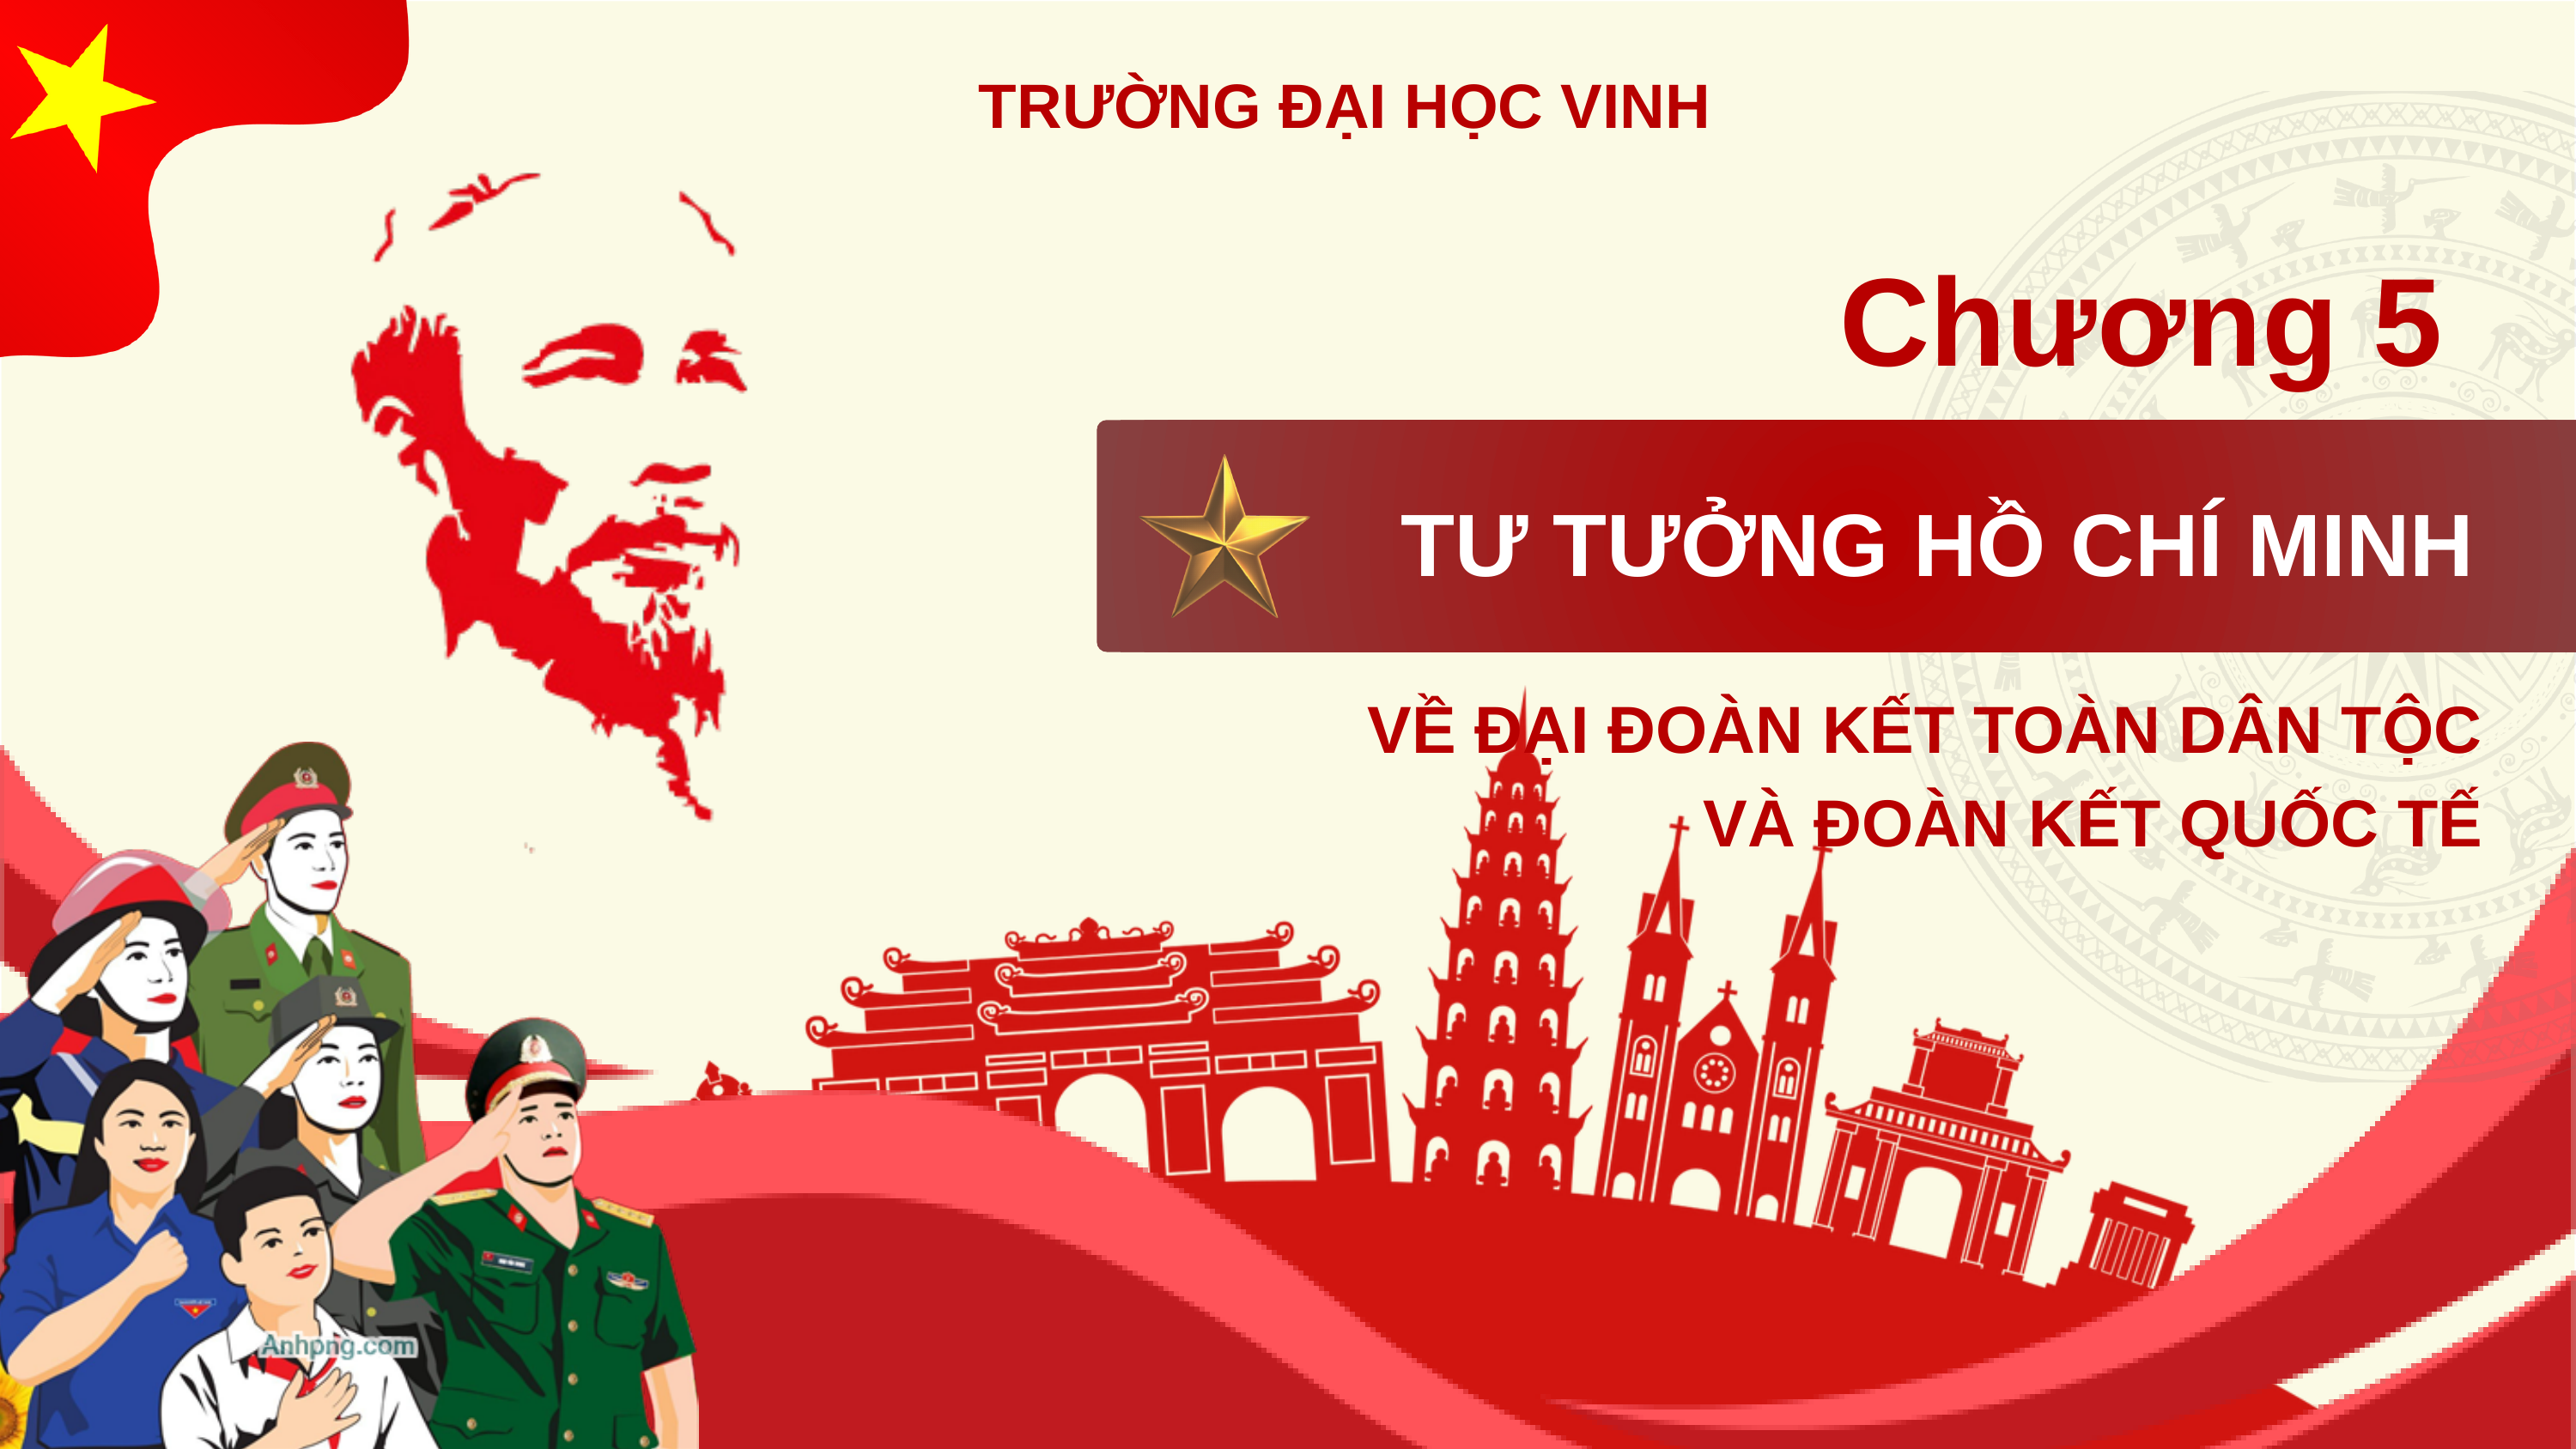

NỘI DUNG
CHƯƠNG

TRƯỜNG ĐẠI HỌC VINH

Chương 5

TƯ TƯỞNG HỒ CHÍ MINH

VỀ ĐẠI ĐOÀN KẾT TOÀN DÂN TỘC
VÀ ĐOÀN KẾT QUỐC TẾ

5.1. TƯ TƯỞNG HCM VỀ ĐẠI
        ĐOÀN KẾT TOÀN DÂN TỘC

5.2. TƯ TƯỞNG HCM VỀ ĐOÀN
        KẾT QUỐC TẾ

5.3. VẬN DỤNG TTHCM ... TRONG
        GIAI ĐOẠN HIỆN NAY